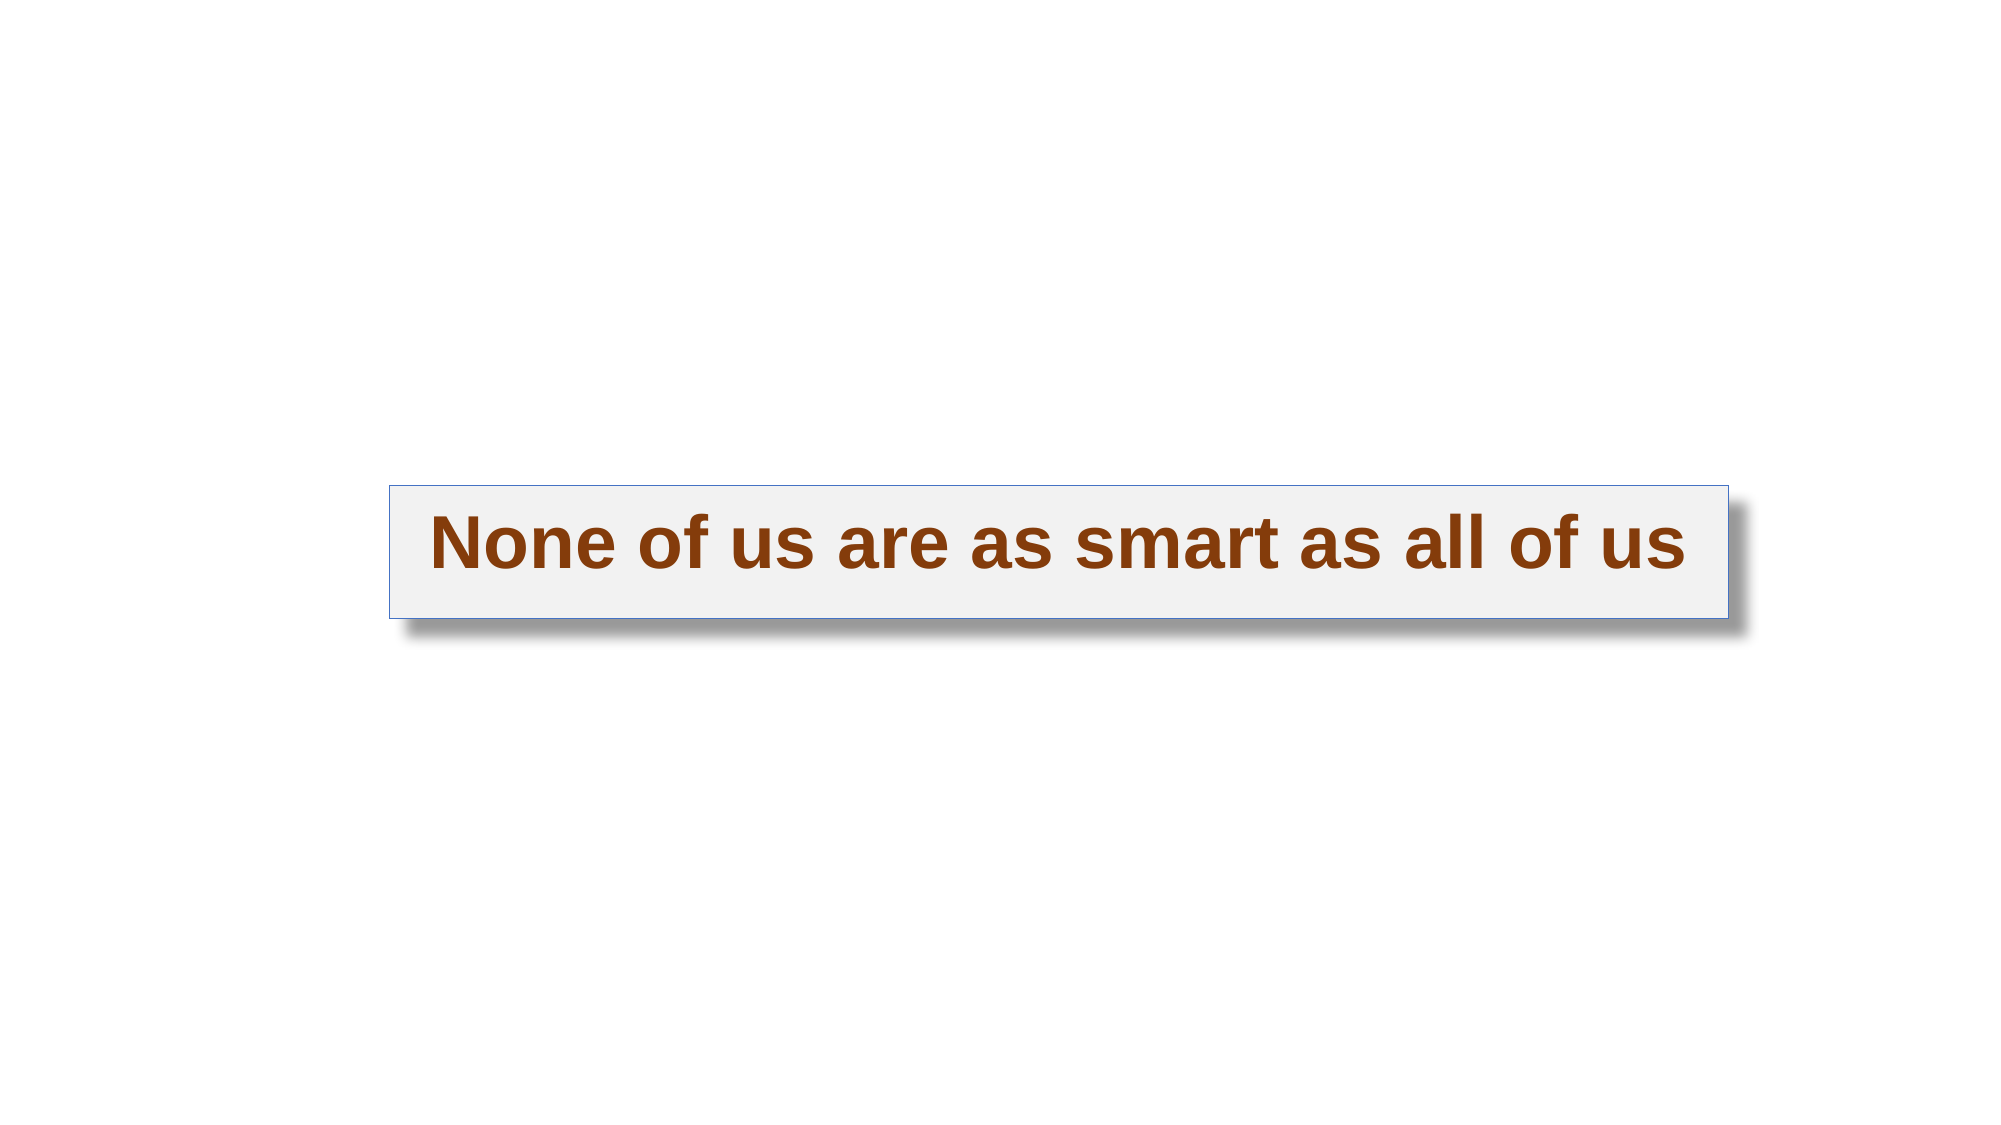

None of us are as smart as all of us